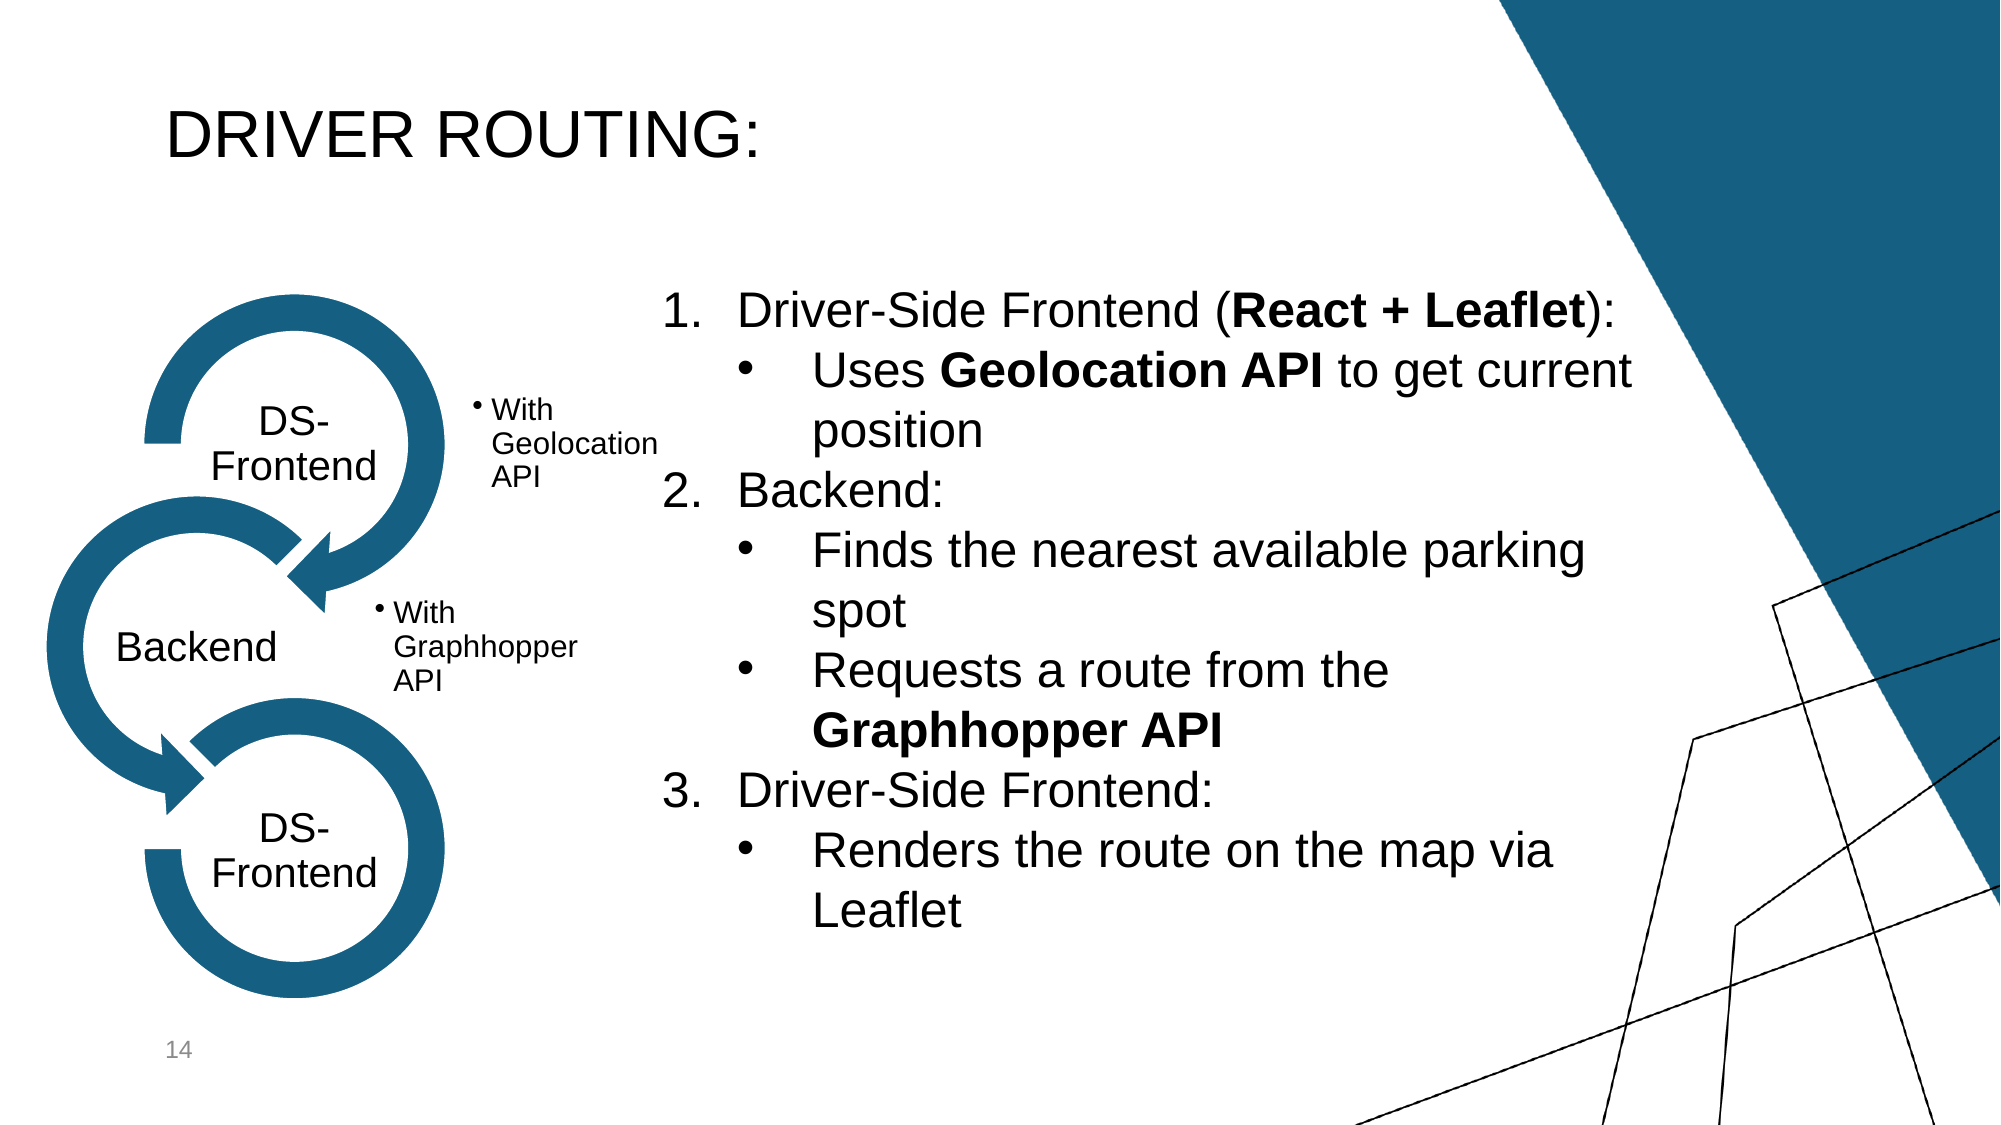

# Driver Routing:
With Geolocation API
DS-Frontend
With Graphhopper API
Backend
DS-Frontend
Driver-Side Frontend (React + Leaflet):
Uses Geolocation API to get current position
Backend:
Finds the nearest available parking spot
Requests a route from the Graphhopper API
Driver-Side Frontend:
Renders the route on the map via Leaflet

14